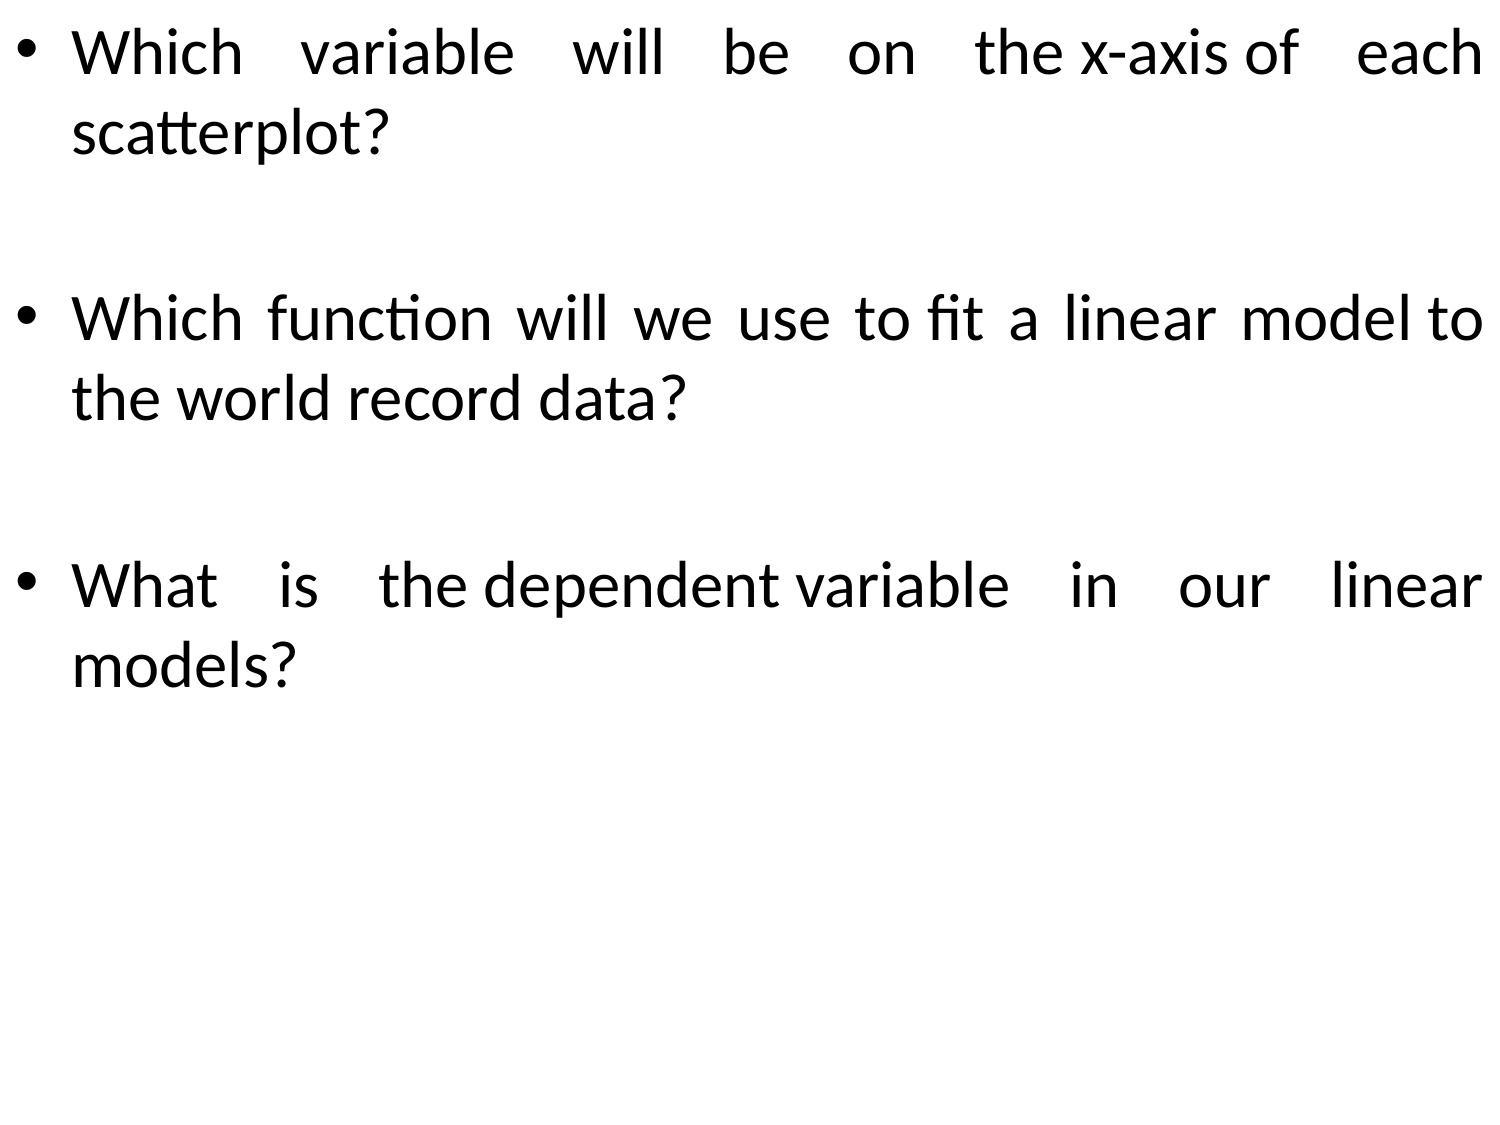

Which variable will be on the x-axis of each scatterplot?

Which function will we use to fit a linear model to the world record data?

What is the dependent variable in our linear models?